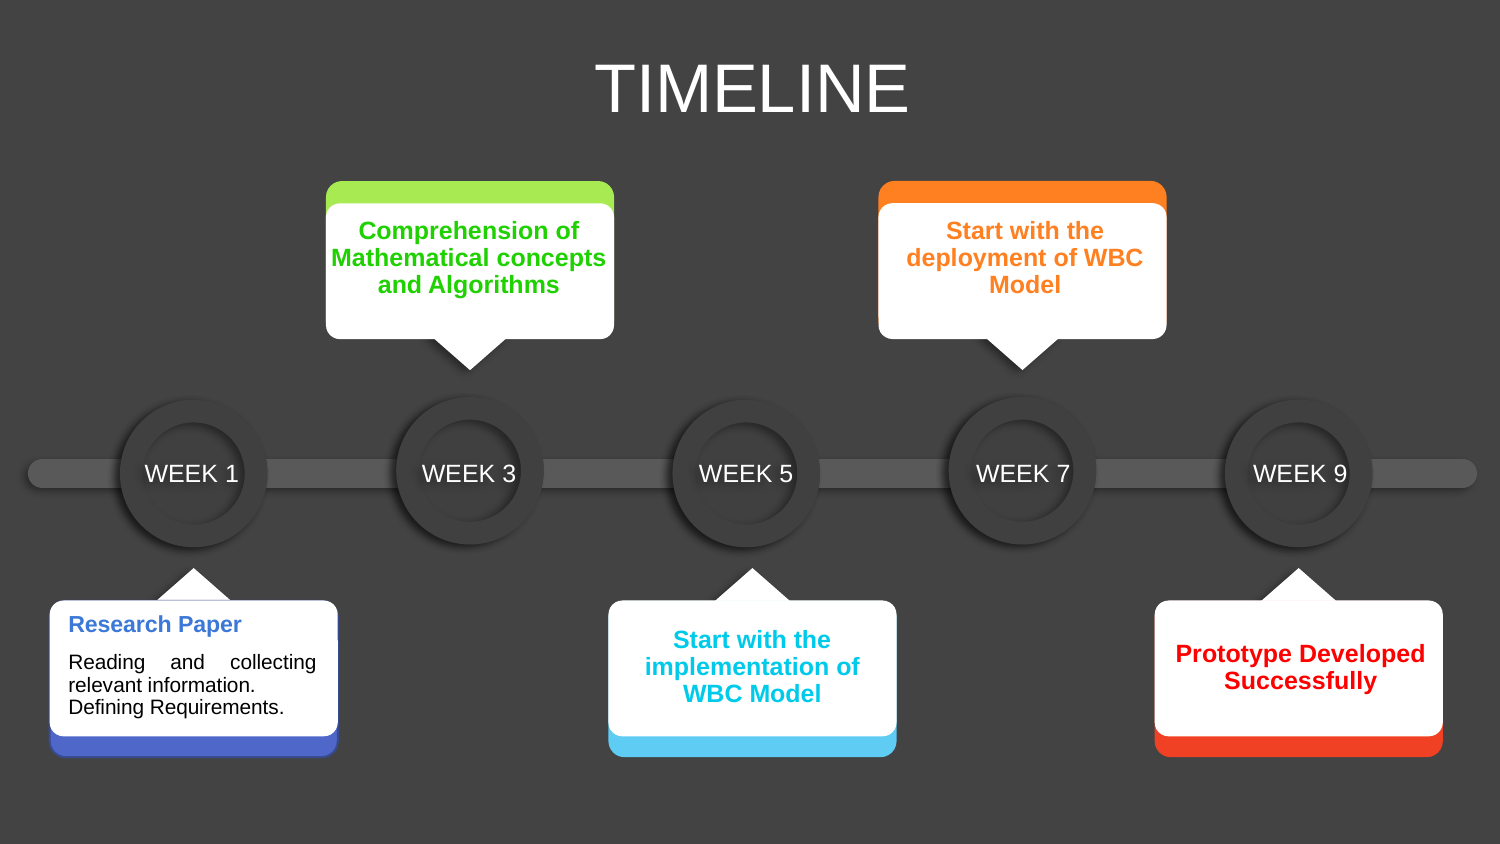

# TIMELINE
Start with the deployment of WBC Model
Comprehension of Mathematical concepts and Algorithms
WEEK 1
WEEK 3
WEEK 5
WEEK 7
WEEK 9
Start with the implementation of WBC Model
Prototype Developed Successfully
Research Paper
Reading and collecting relevant information.
Defining Requirements.